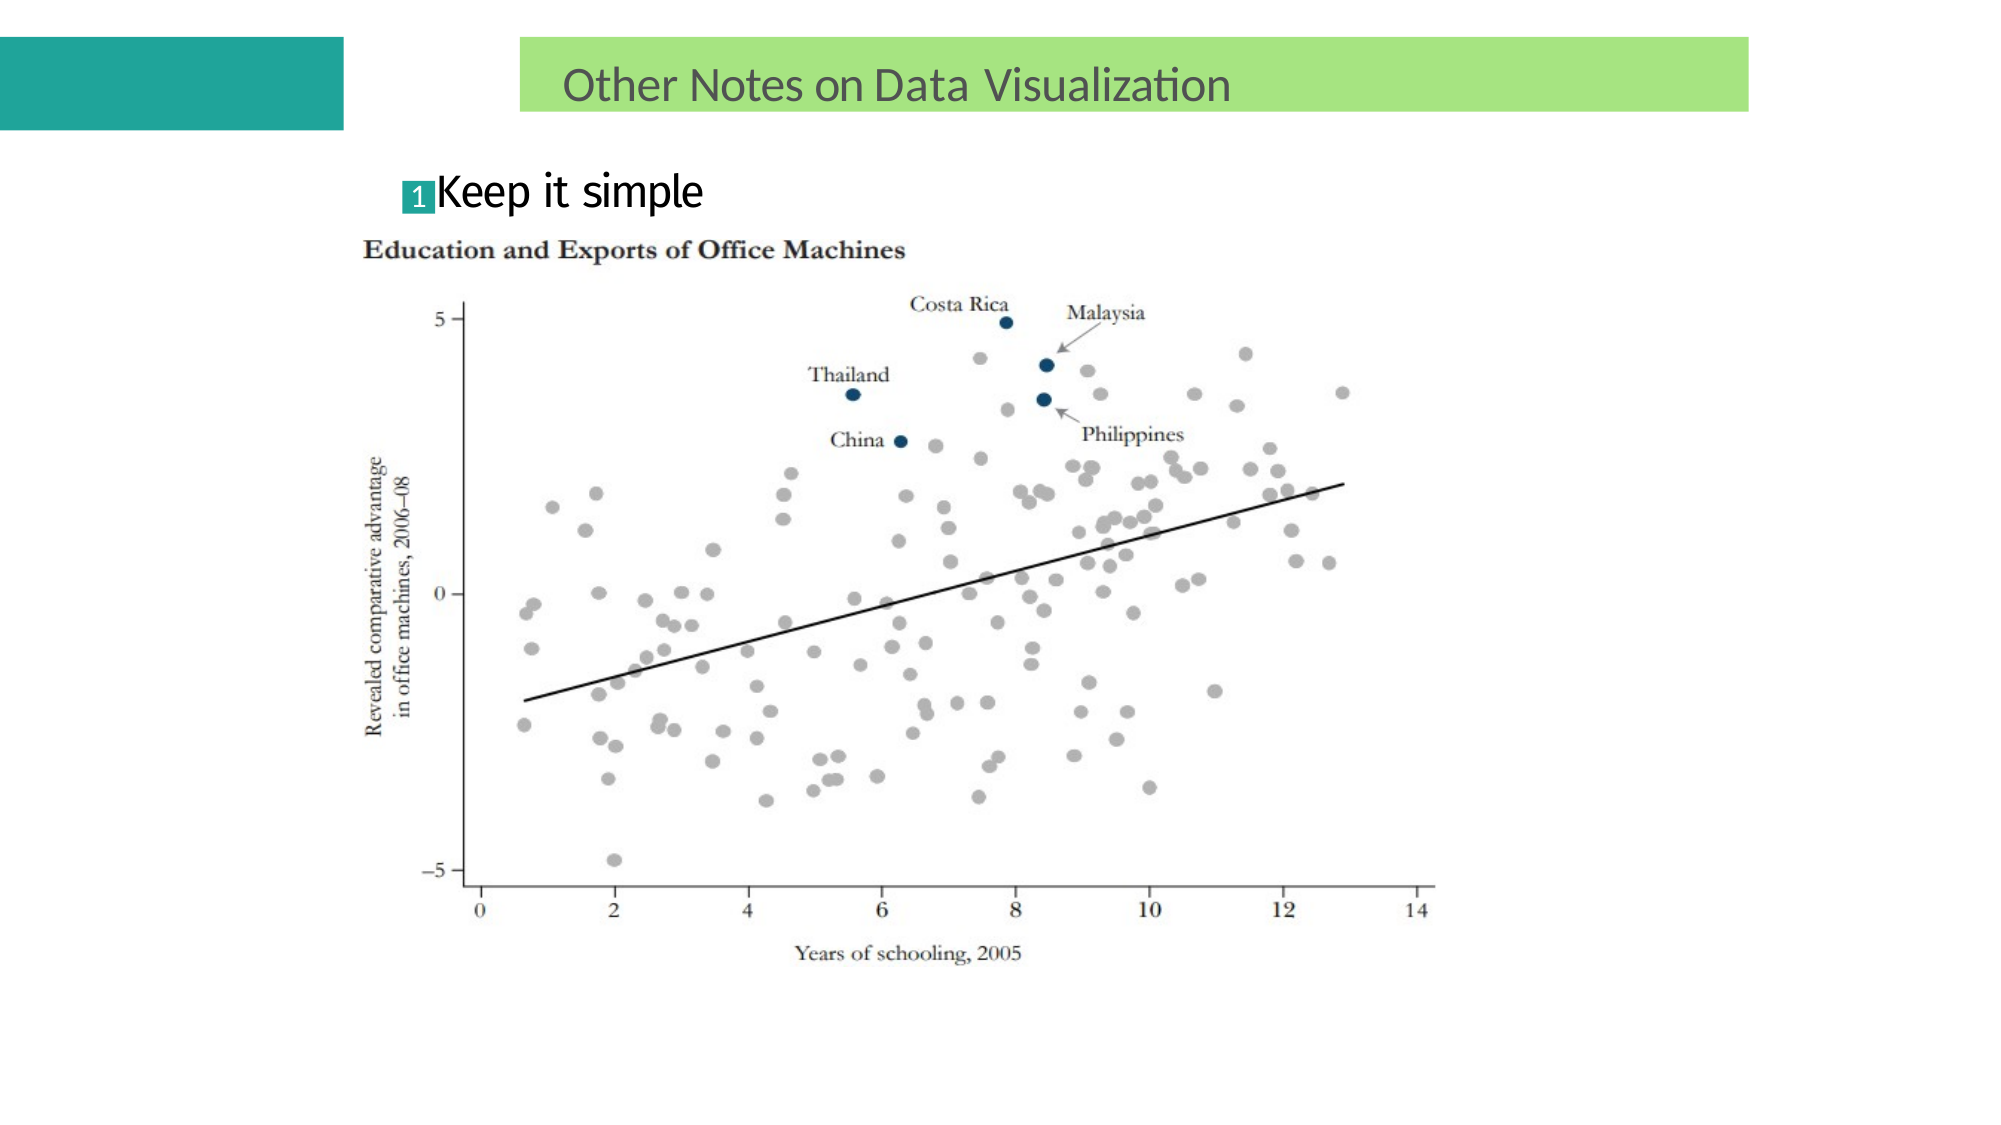

Other Notes on Data Visualization
1 Keep it simple

Alex Hoagland (Boston University)	30
EC 303: Chapter 1